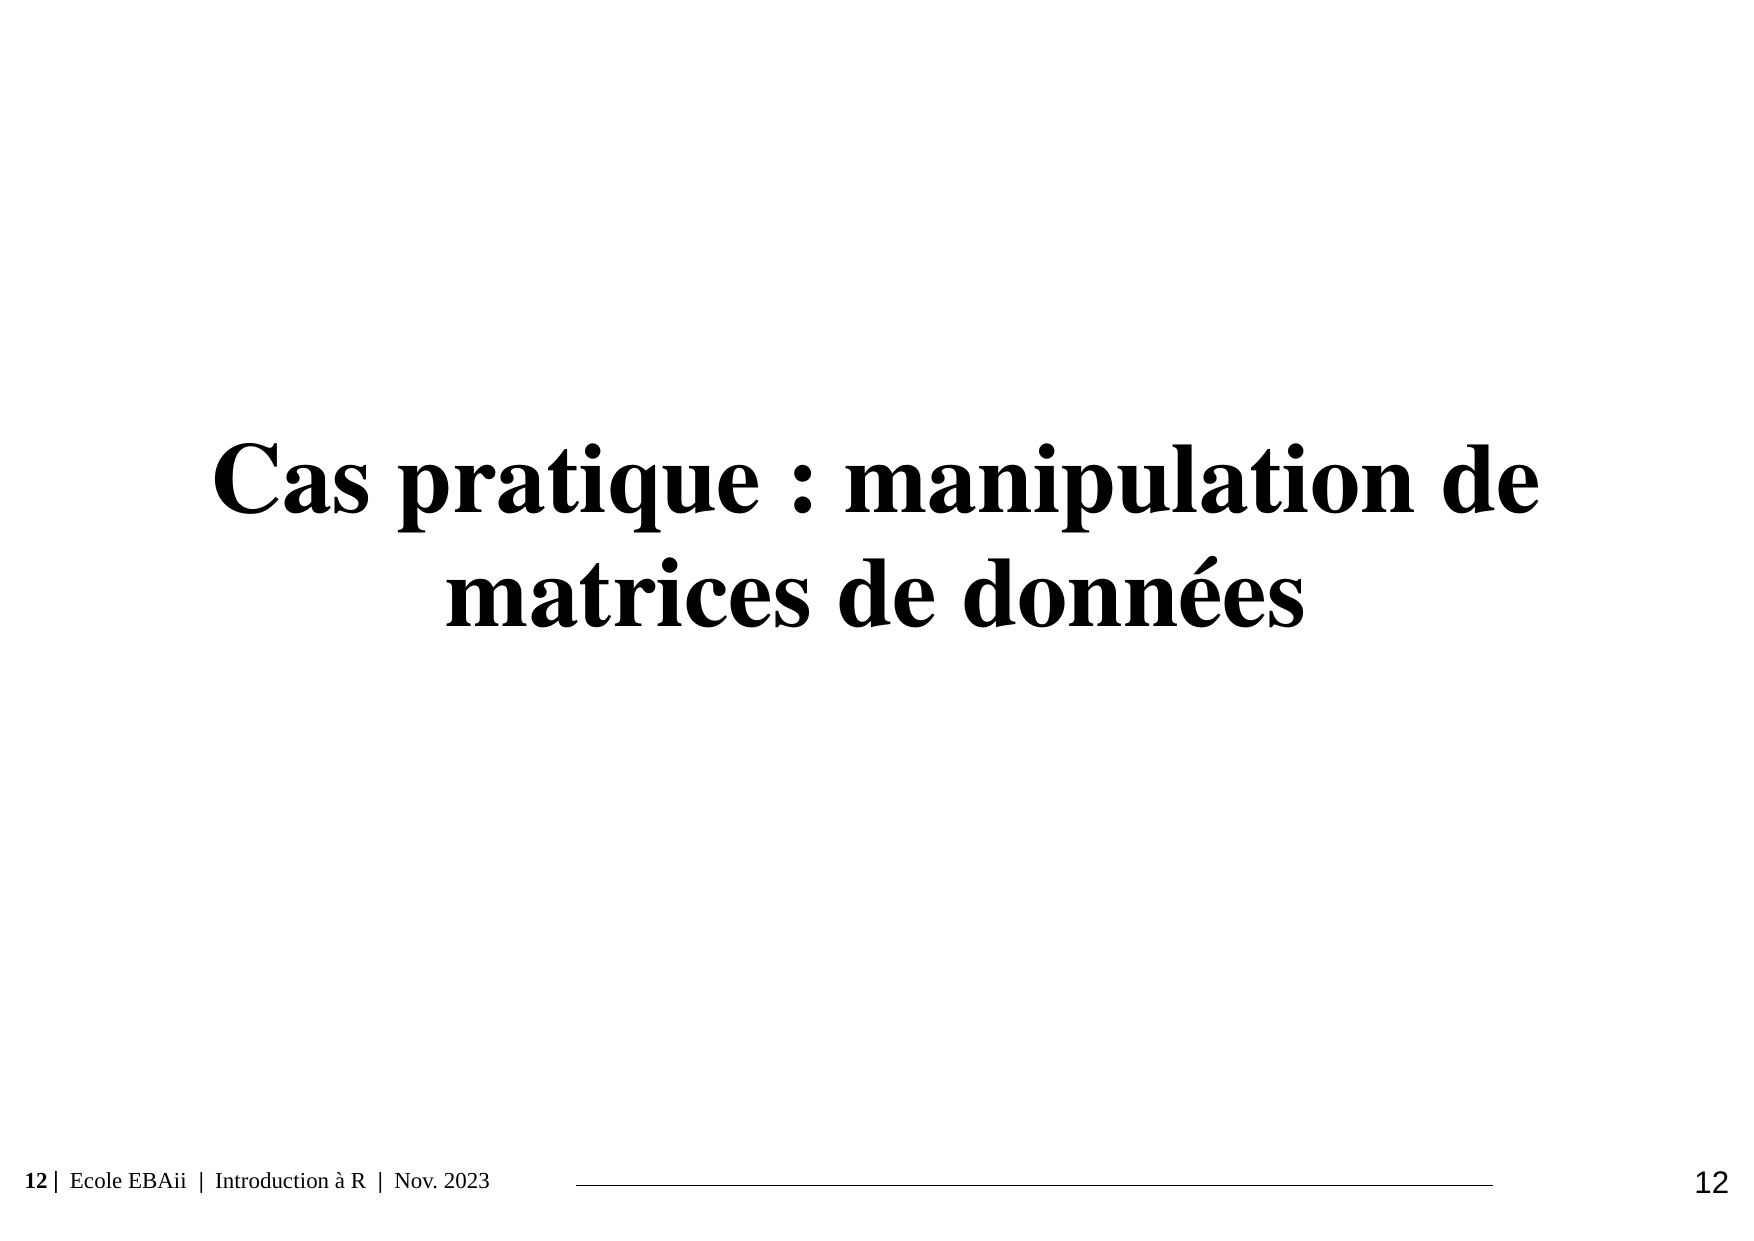

# Cas pratique : manipulation de matrices de données
12